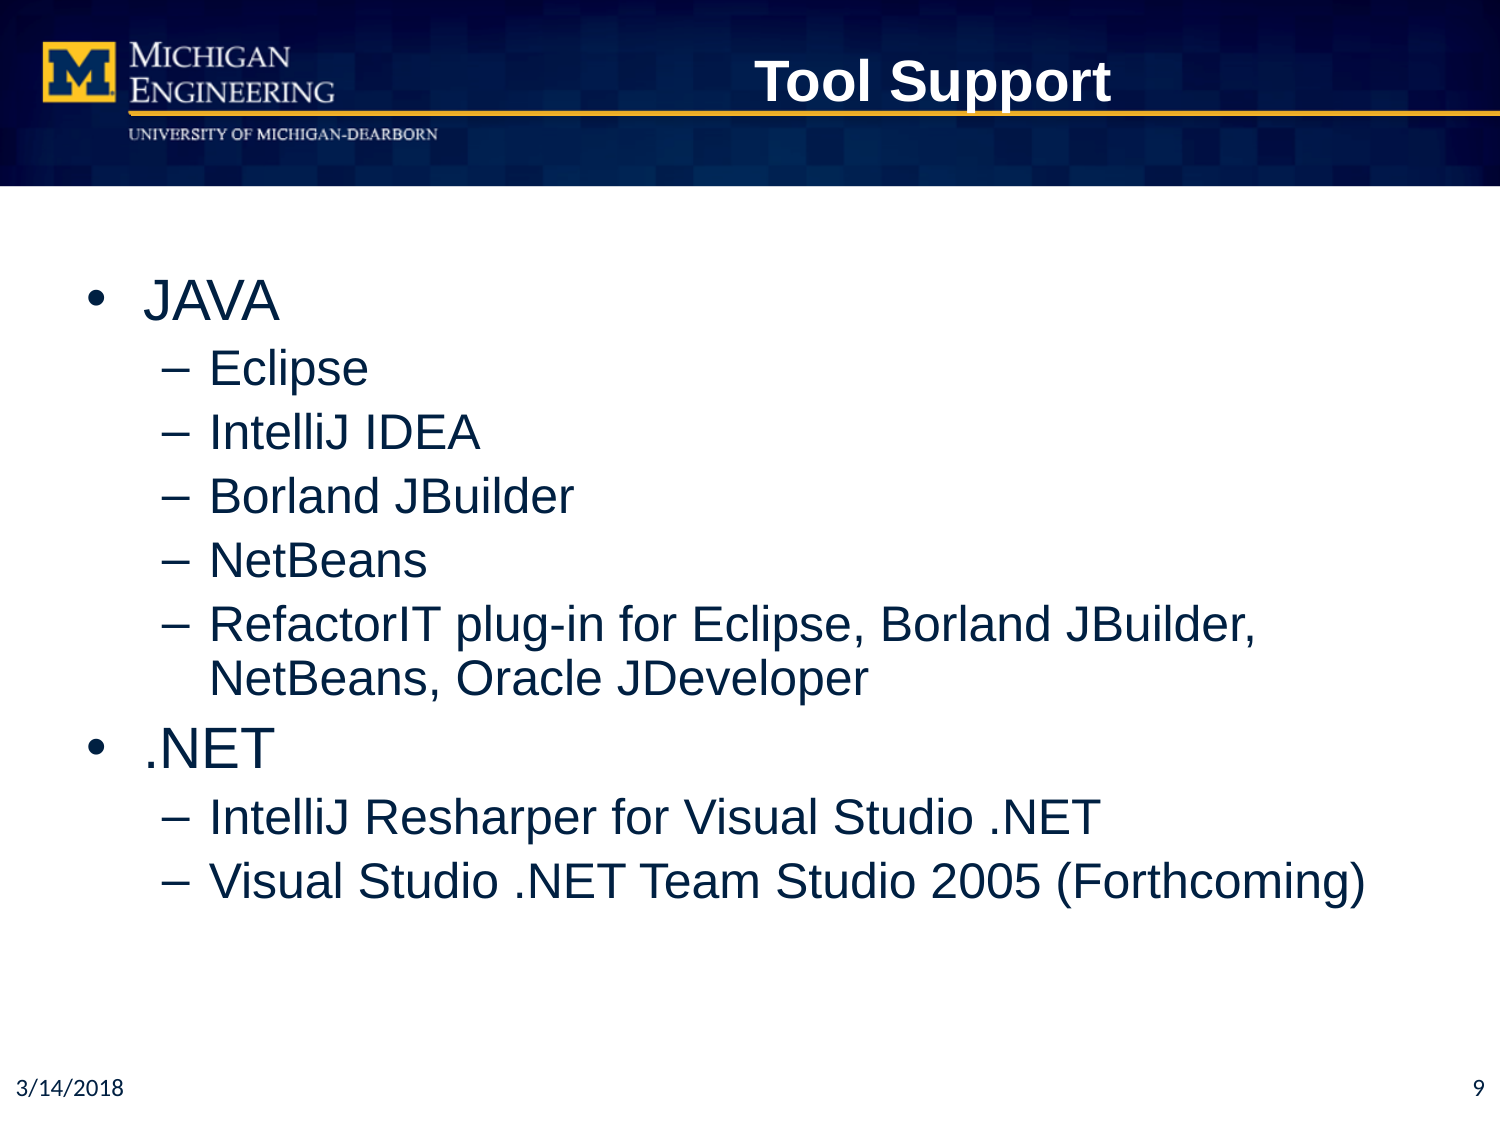

# Tool Support
JAVA
Eclipse
IntelliJ IDEA
Borland JBuilder
NetBeans
RefactorIT plug-in for Eclipse, Borland JBuilder, NetBeans, Oracle JDeveloper
.NET
IntelliJ Resharper for Visual Studio .NET
Visual Studio .NET Team Studio 2005 (Forthcoming)
3/14/2018
9